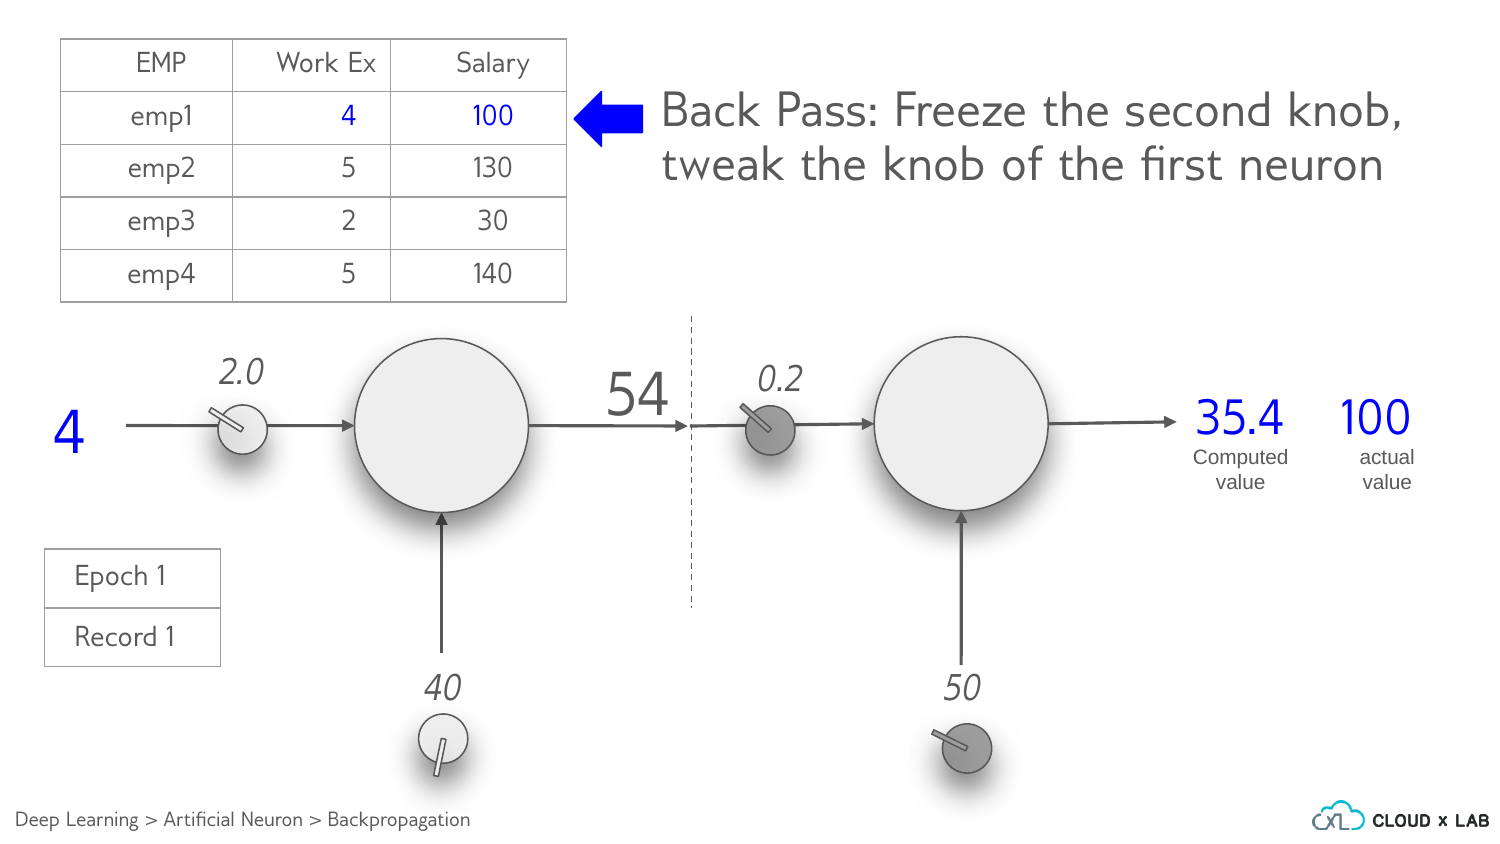

| EMP | Work Ex | Salary |
| --- | --- | --- |
| emp1 | 4 | 100 |
| emp2 | 5 | 130 |
| emp3 | 2 | 30 |
| emp4 | 5 | 140 |
Back Pass: Freeze the second knob, tweak the knob of the first neuron

2.0

0.2
54

100
4
35.4

Computed value
actual value
| Epoch 1 |
| --- |
| Record 1 |
40
50

Deep Learning > Artificial Neuron > Backpropagation